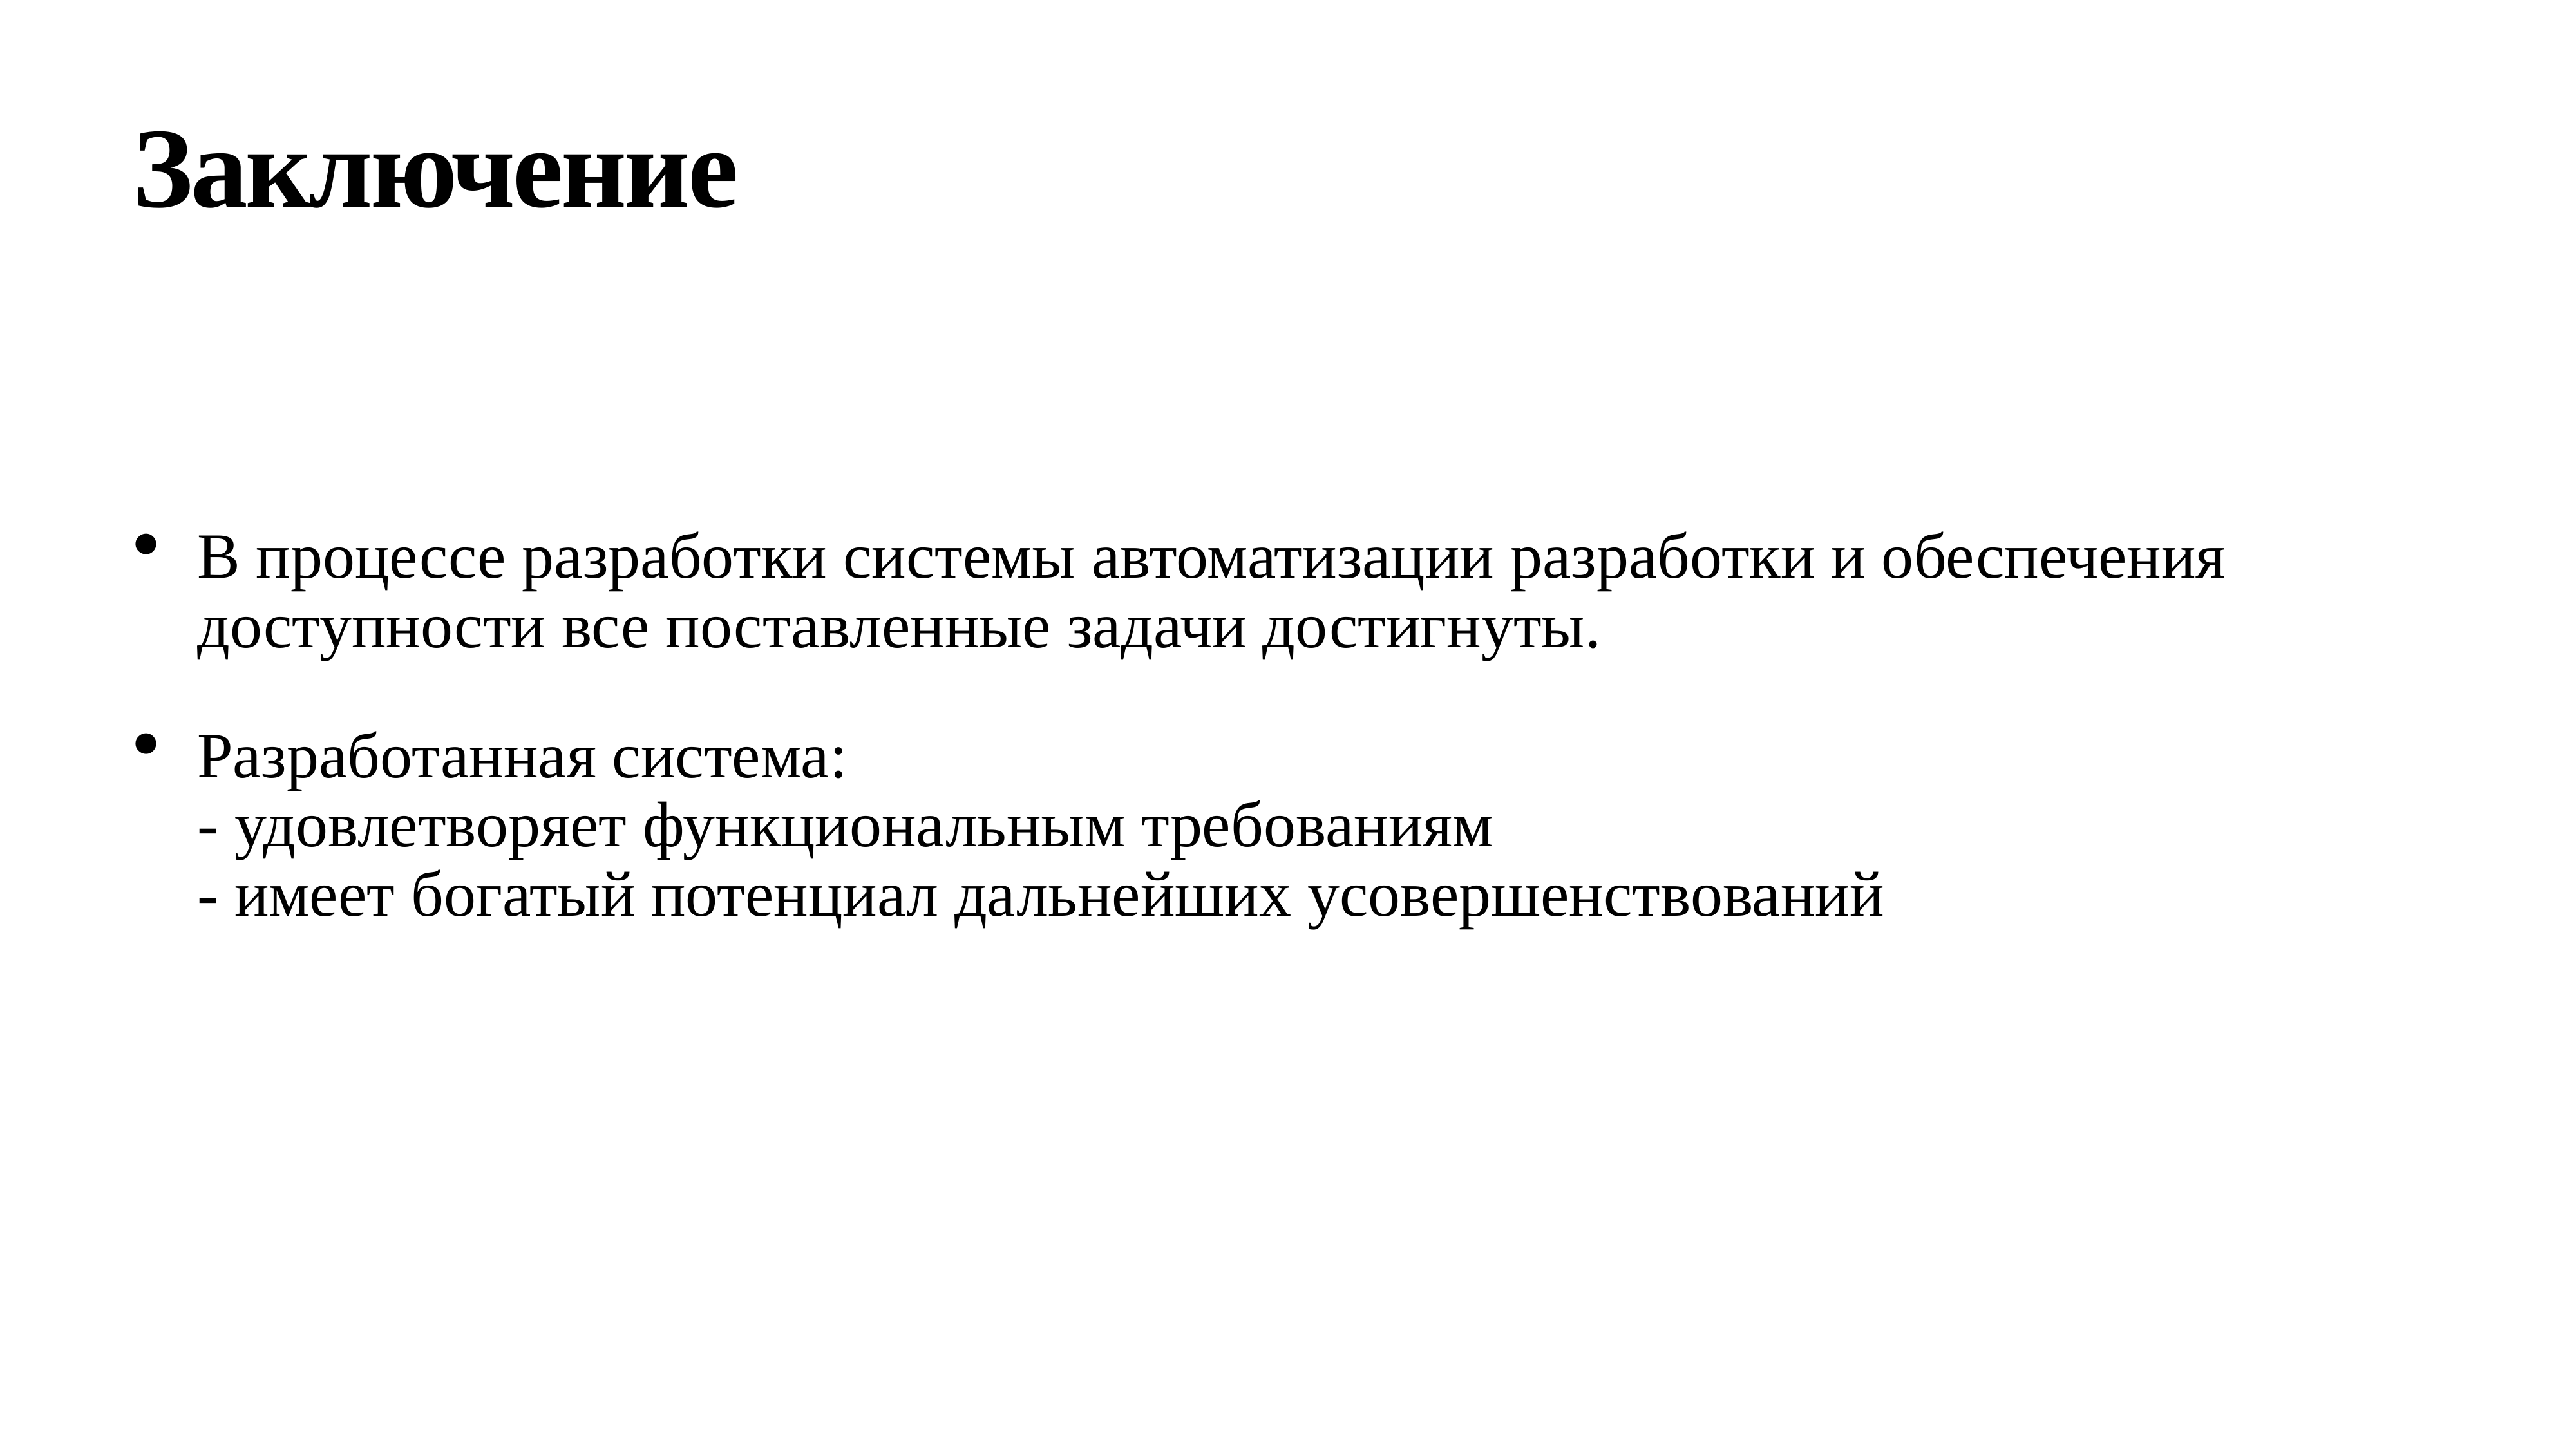

# Заключение
В процессе разработки системы автоматизации разработки и обеспечения доступности все поставленные задачи достигнуты.
Разработанная система:
- удовлетворяет функциональным требованиям
- имеет богатый потенциал дальнейших усовершенствований